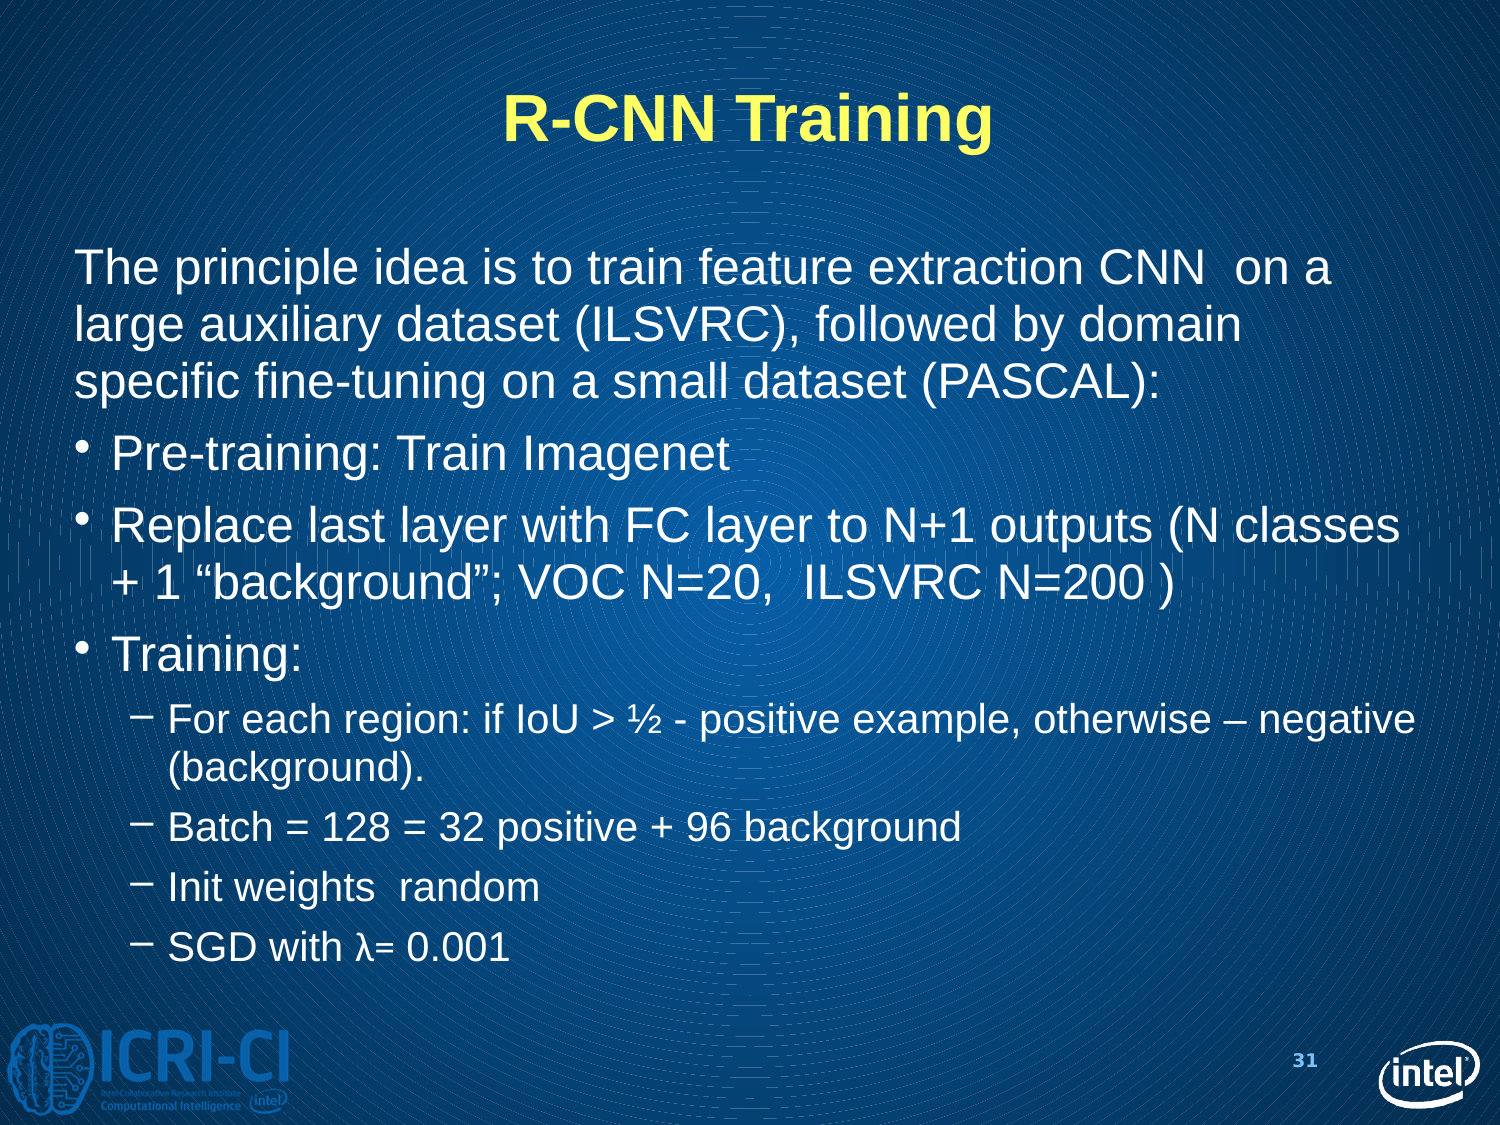

# R-CNN Training
The principle idea is to train feature extraction CNN  on a large auxiliary dataset (ILSVRC), followed by domain specific fine-tuning on a small dataset (PASCAL):
Pre-training: Train Imagenet
Replace last layer with FC layer to N+1 outputs (N classes + 1 “background”; VOC N=20,  ILSVRC N=200 )
Training:
For each region: if IoU > ½ - positive example, otherwise – negative (background).
Batch = 128 = 32 positive + 96 background
Init weights  random
SGD with λ= 0.001